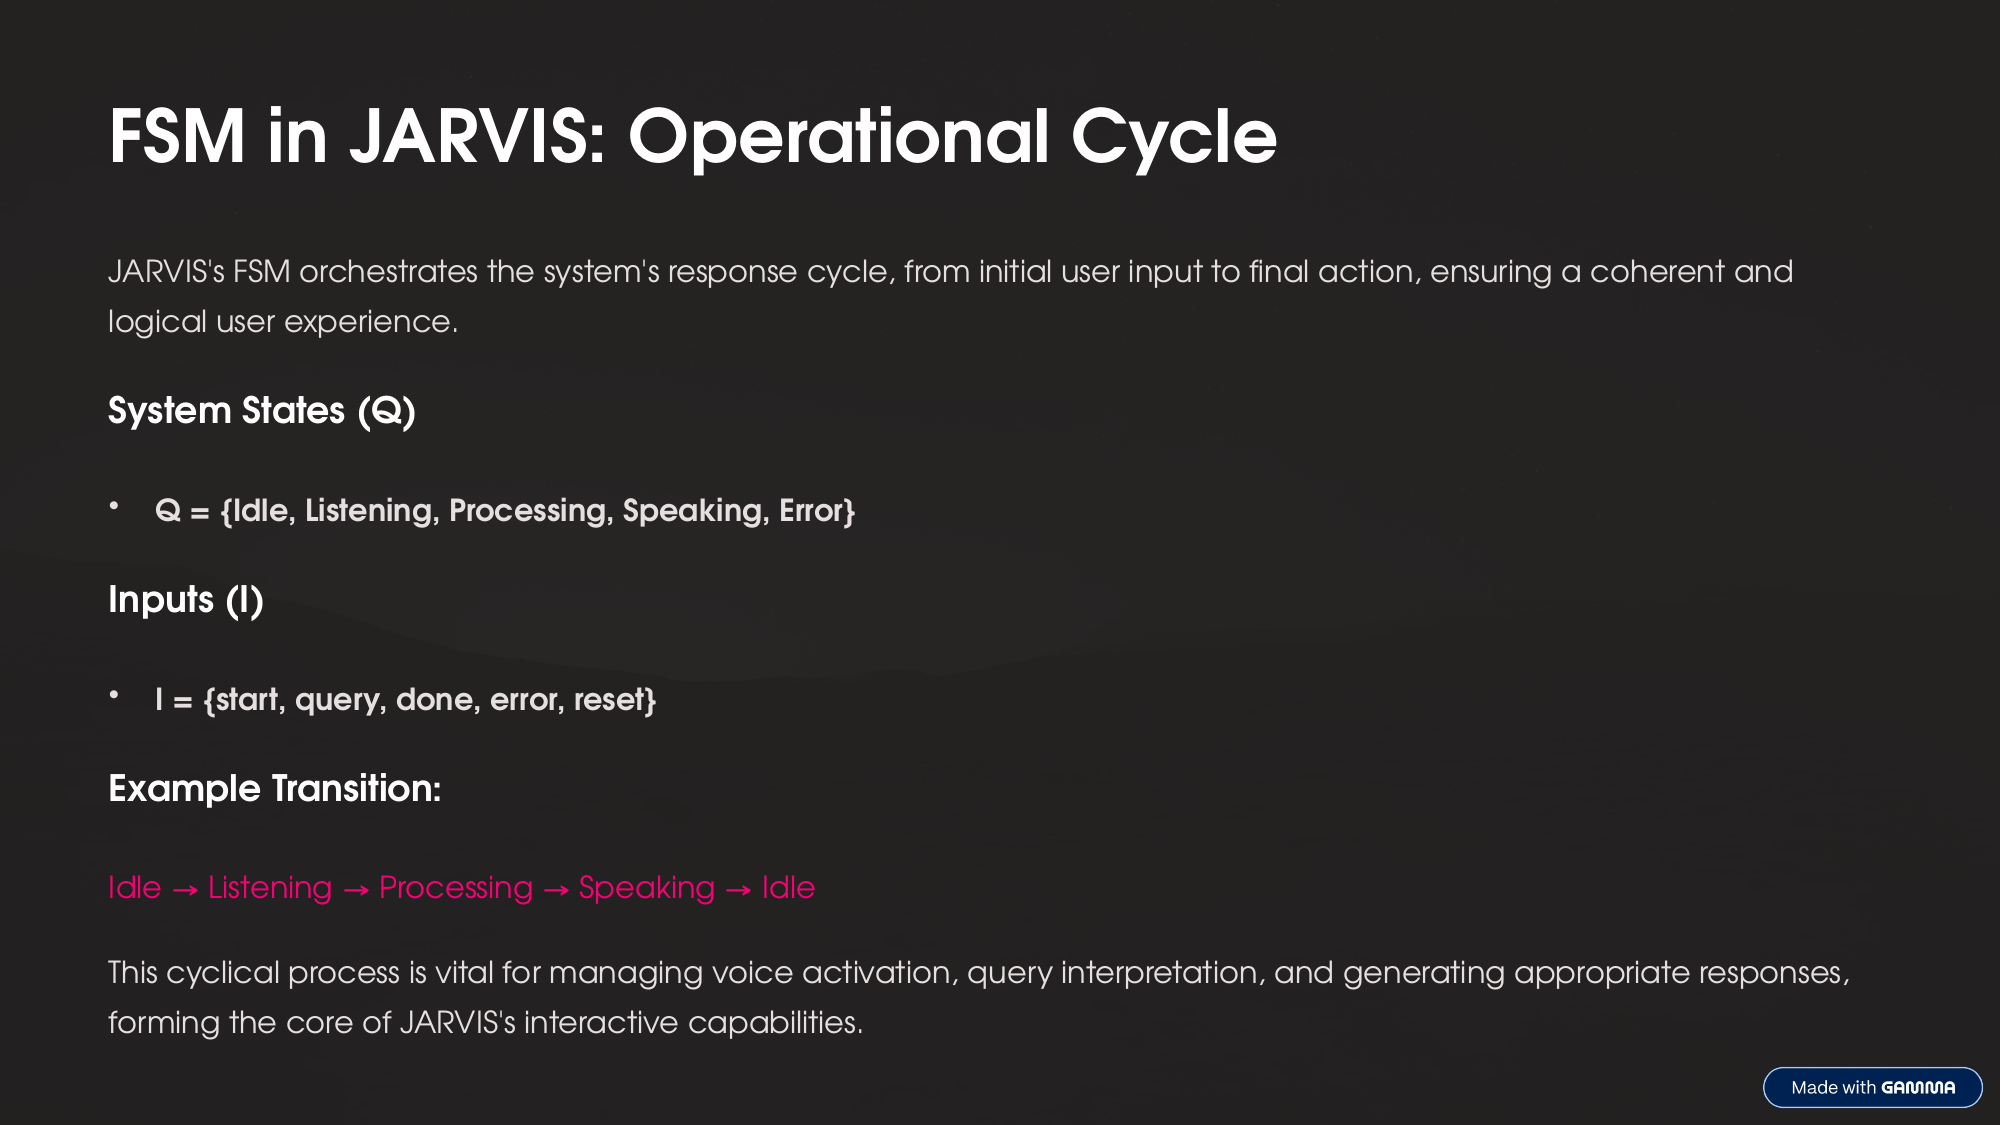

FSM in JARVIS: Operational Cycle
JARVIS's FSM orchestrates the system's response cycle, from initial user input to final action, ensuring a coherent and logical user experience.
System States (Q)
Q = {Idle, Listening, Processing, Speaking, Error}
Inputs (I)
I = {start, query, done, error, reset}
Example Transition:
Idle → Listening → Processing → Speaking → Idle
This cyclical process is vital for managing voice activation, query interpretation, and generating appropriate responses, forming the core of JARVIS's interactive capabilities.